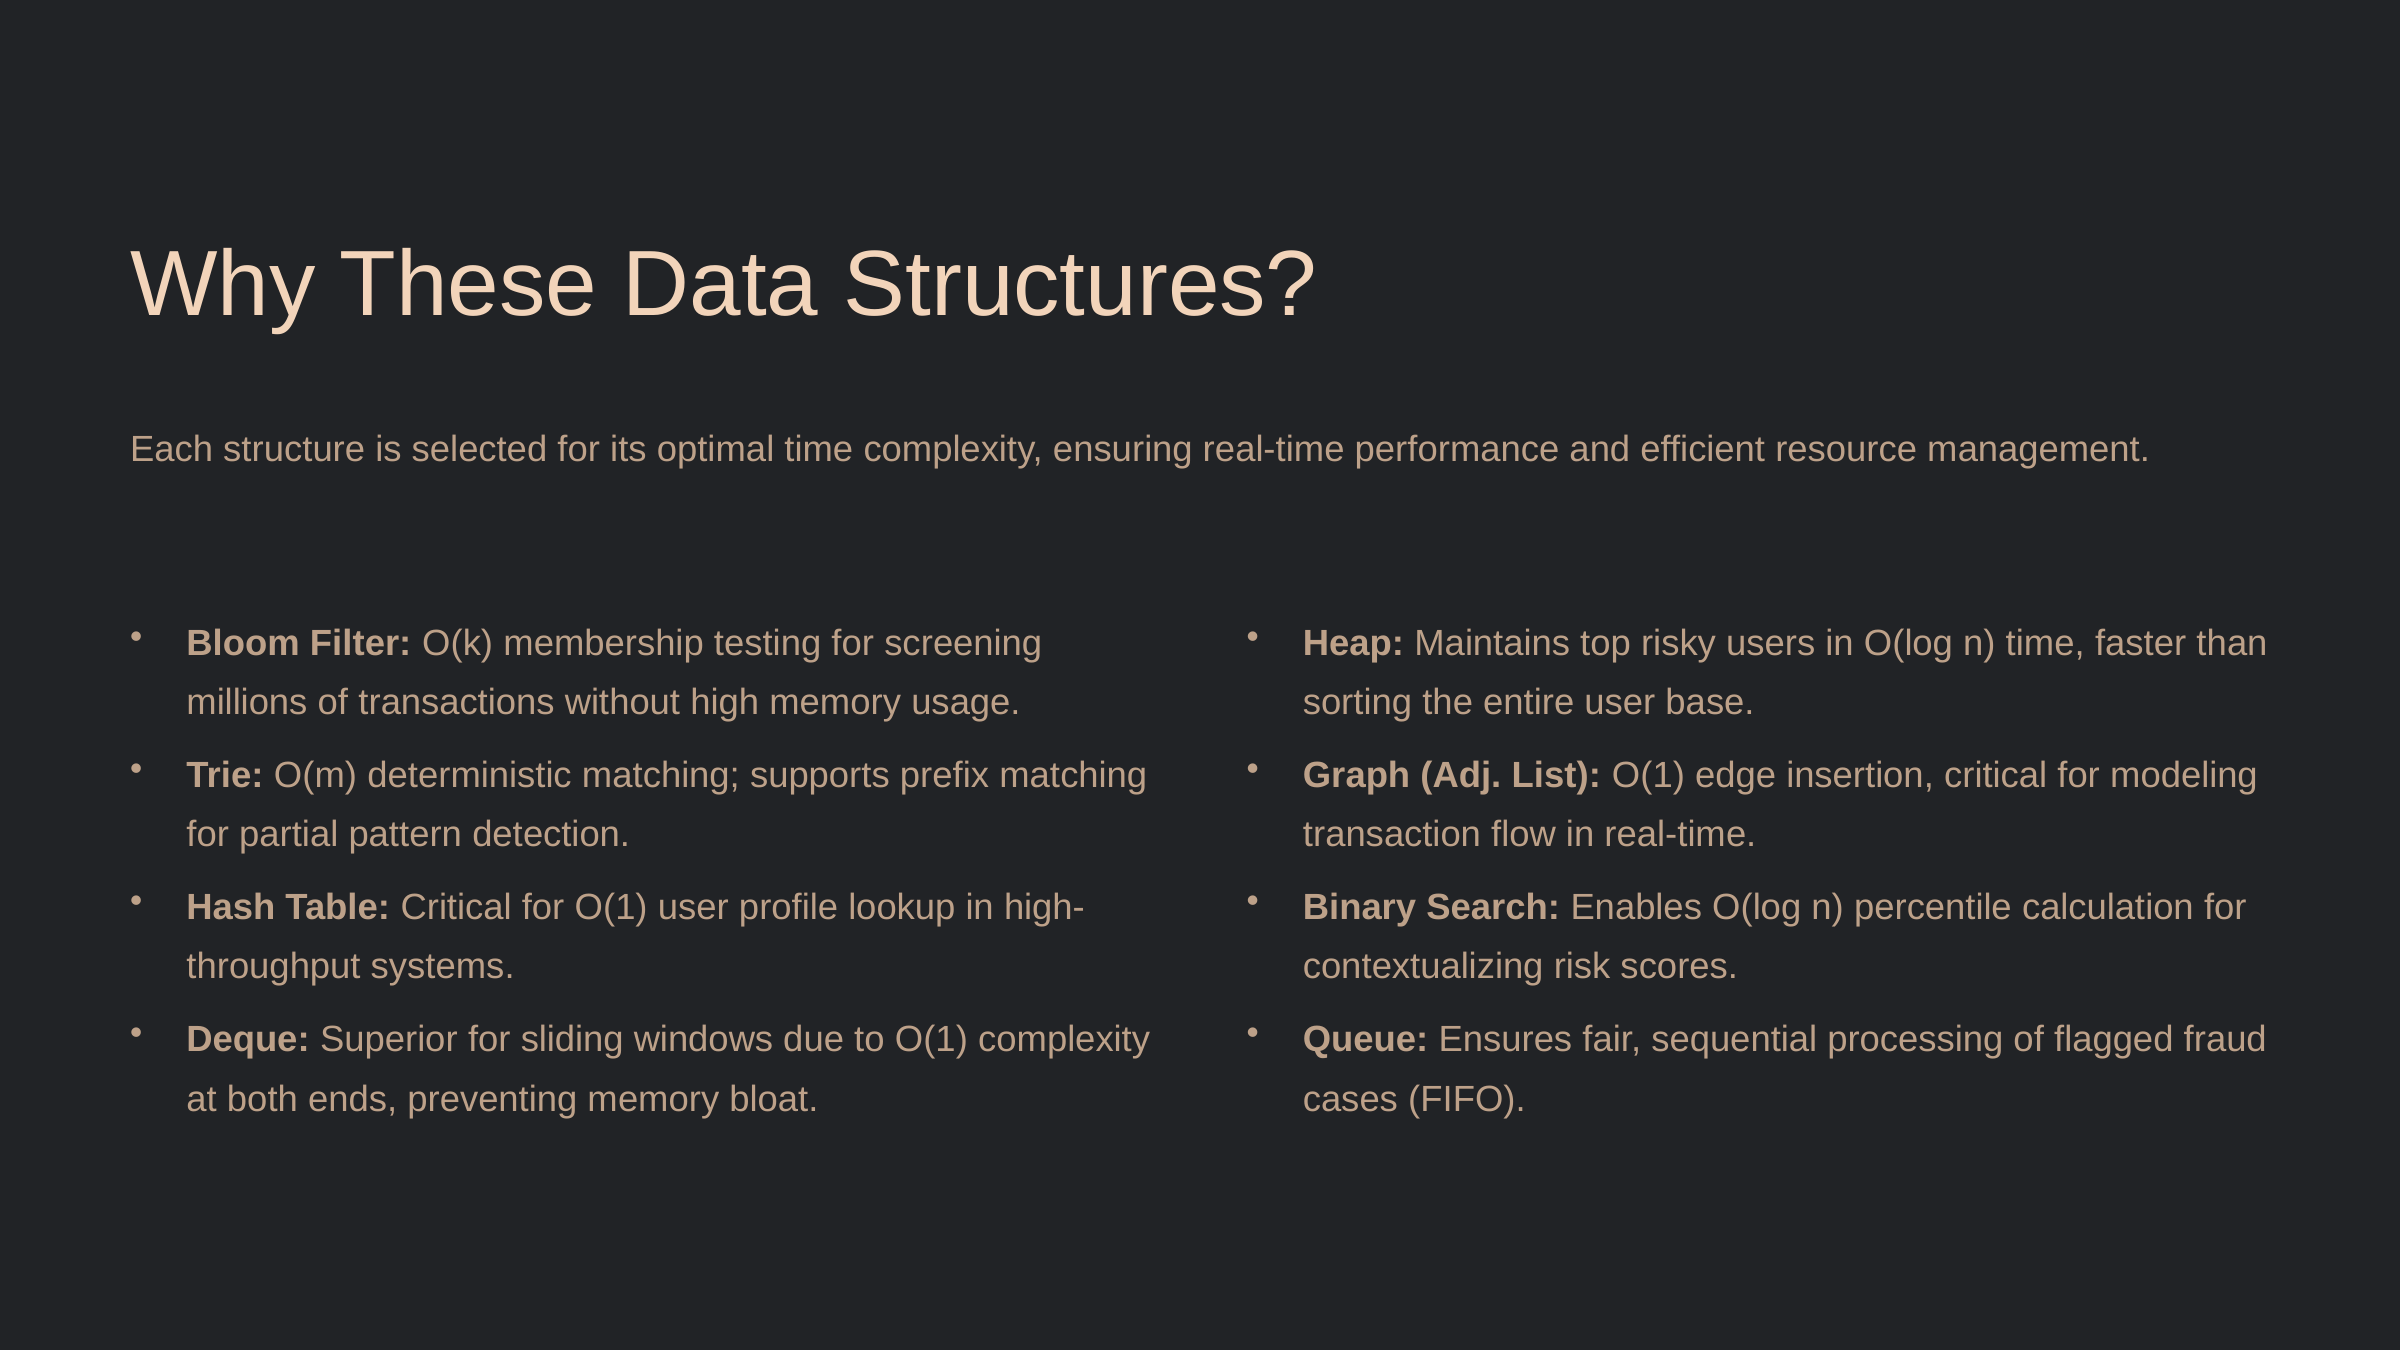

Why These Data Structures?
Each structure is selected for its optimal time complexity, ensuring real-time performance and efficient resource management.
Bloom Filter: O(k) membership testing for screening millions of transactions without high memory usage.
Heap: Maintains top risky users in O(log n) time, faster than sorting the entire user base.
Trie: O(m) deterministic matching; supports prefix matching for partial pattern detection.
Graph (Adj. List): O(1) edge insertion, critical for modeling transaction flow in real-time.
Hash Table: Critical for O(1) user profile lookup in high-throughput systems.
Binary Search: Enables O(log n) percentile calculation for contextualizing risk scores.
Deque: Superior for sliding windows due to O(1) complexity at both ends, preventing memory bloat.
Queue: Ensures fair, sequential processing of flagged fraud cases (FIFO).